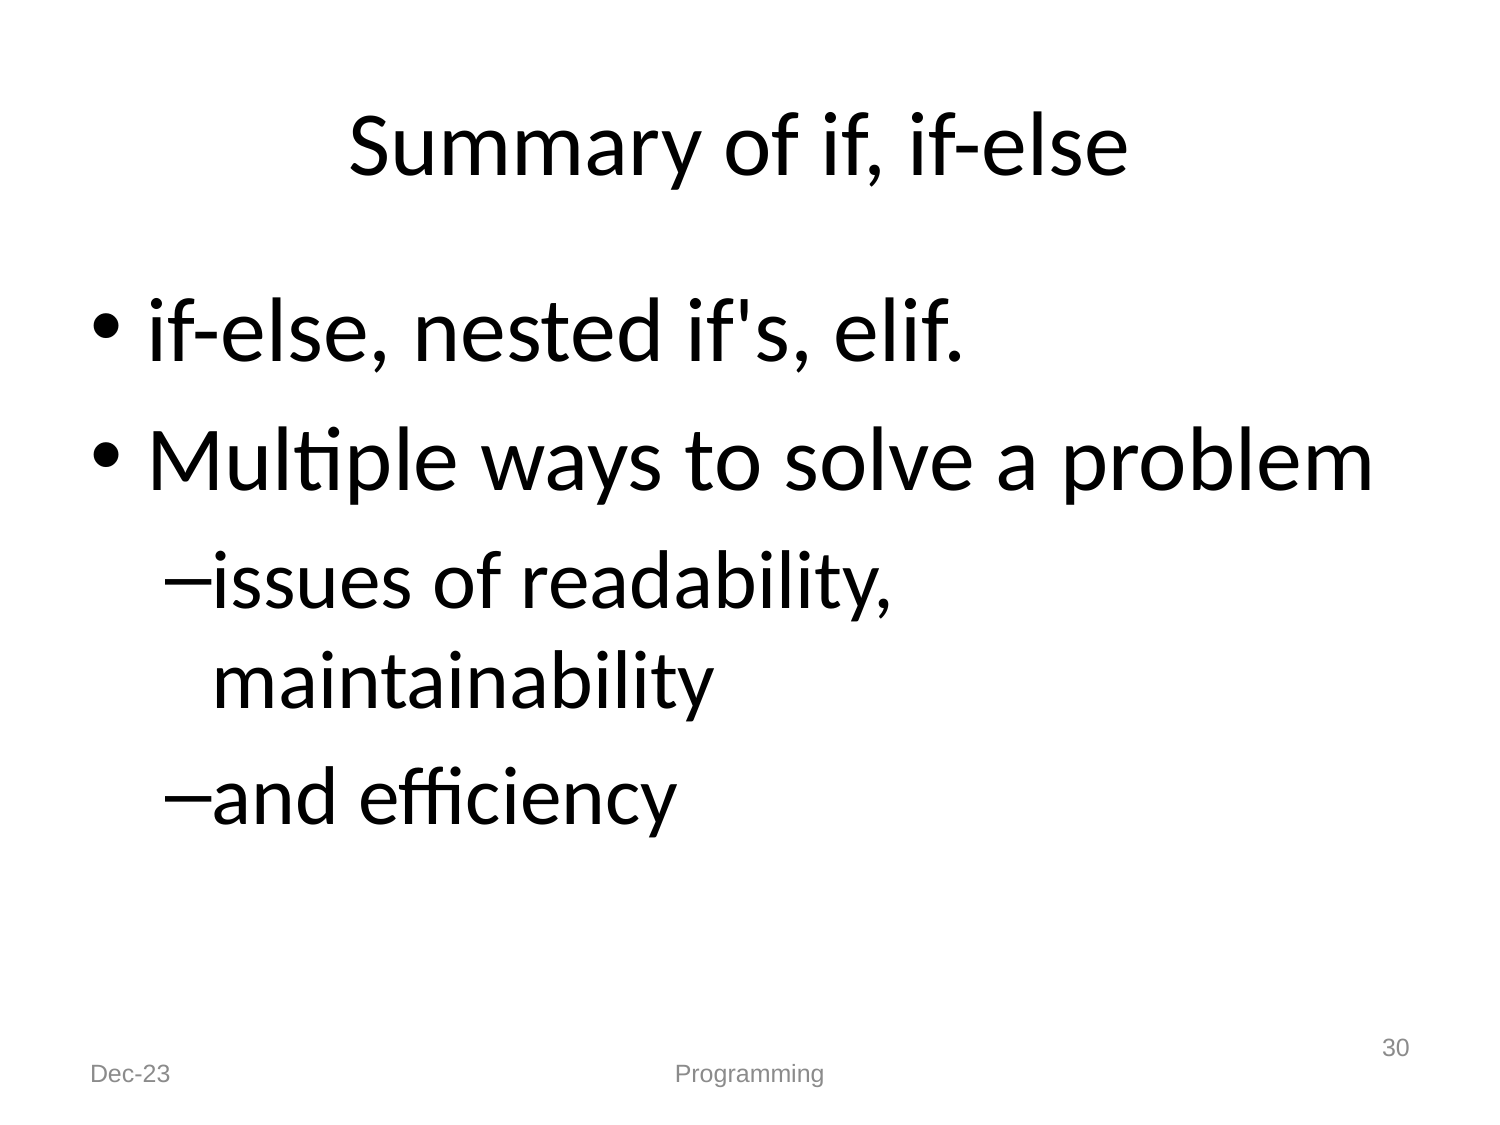

# Summary of if, if-else
if-else, nested if's, elif.
Multiple ways to solve a problem
issues of readability, maintainability
and efficiency
30
Dec-23
Programming